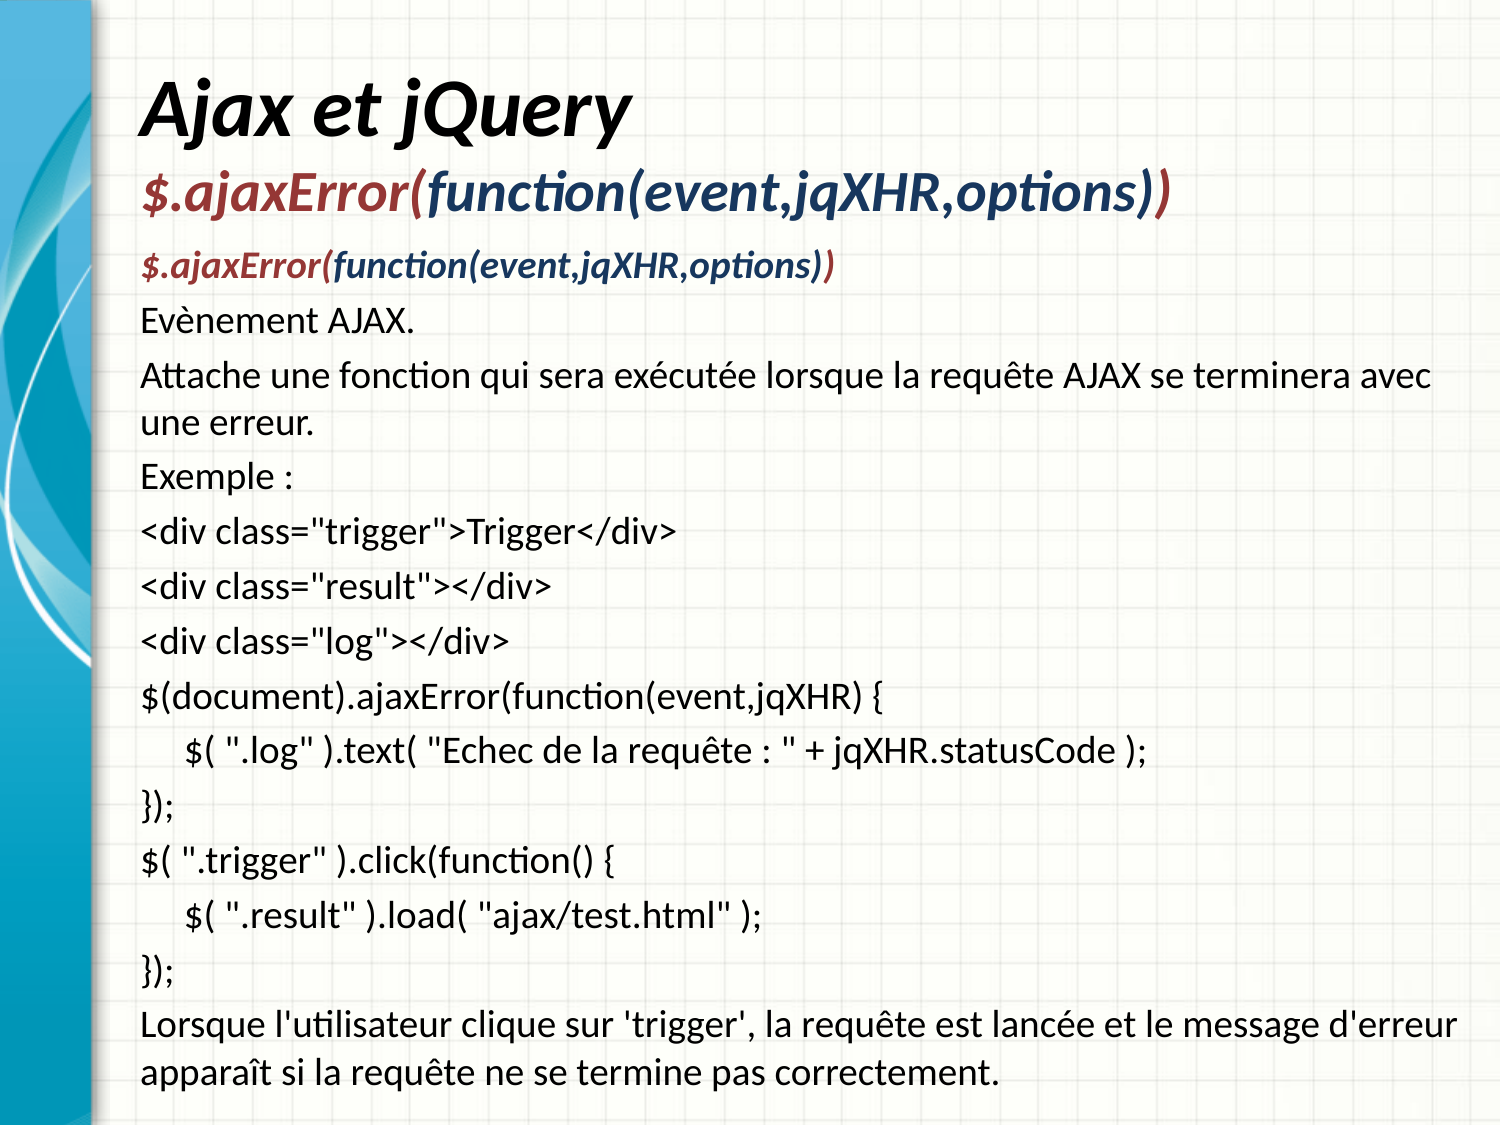

# Ajax et jQuery $.ajaxError(function(event,jqXHR,options))
$.ajaxError(function(event,jqXHR,options))
Evènement AJAX.
Attache une fonction qui sera exécutée lorsque la requête AJAX se terminera avec une erreur.
Exemple :
<div class="trigger">Trigger</div>
<div class="result"></div>
<div class="log"></div>
$(document).ajaxError(function(event,jqXHR) {
     $( ".log" ).text( "Echec de la requête : " + jqXHR.statusCode );
});
$( ".trigger" ).click(function() {
     $( ".result" ).load( "ajax/test.html" );
});
Lorsque l'utilisateur clique sur 'trigger', la requête est lancée et le message d'erreur apparaît si la requête ne se termine pas correctement.